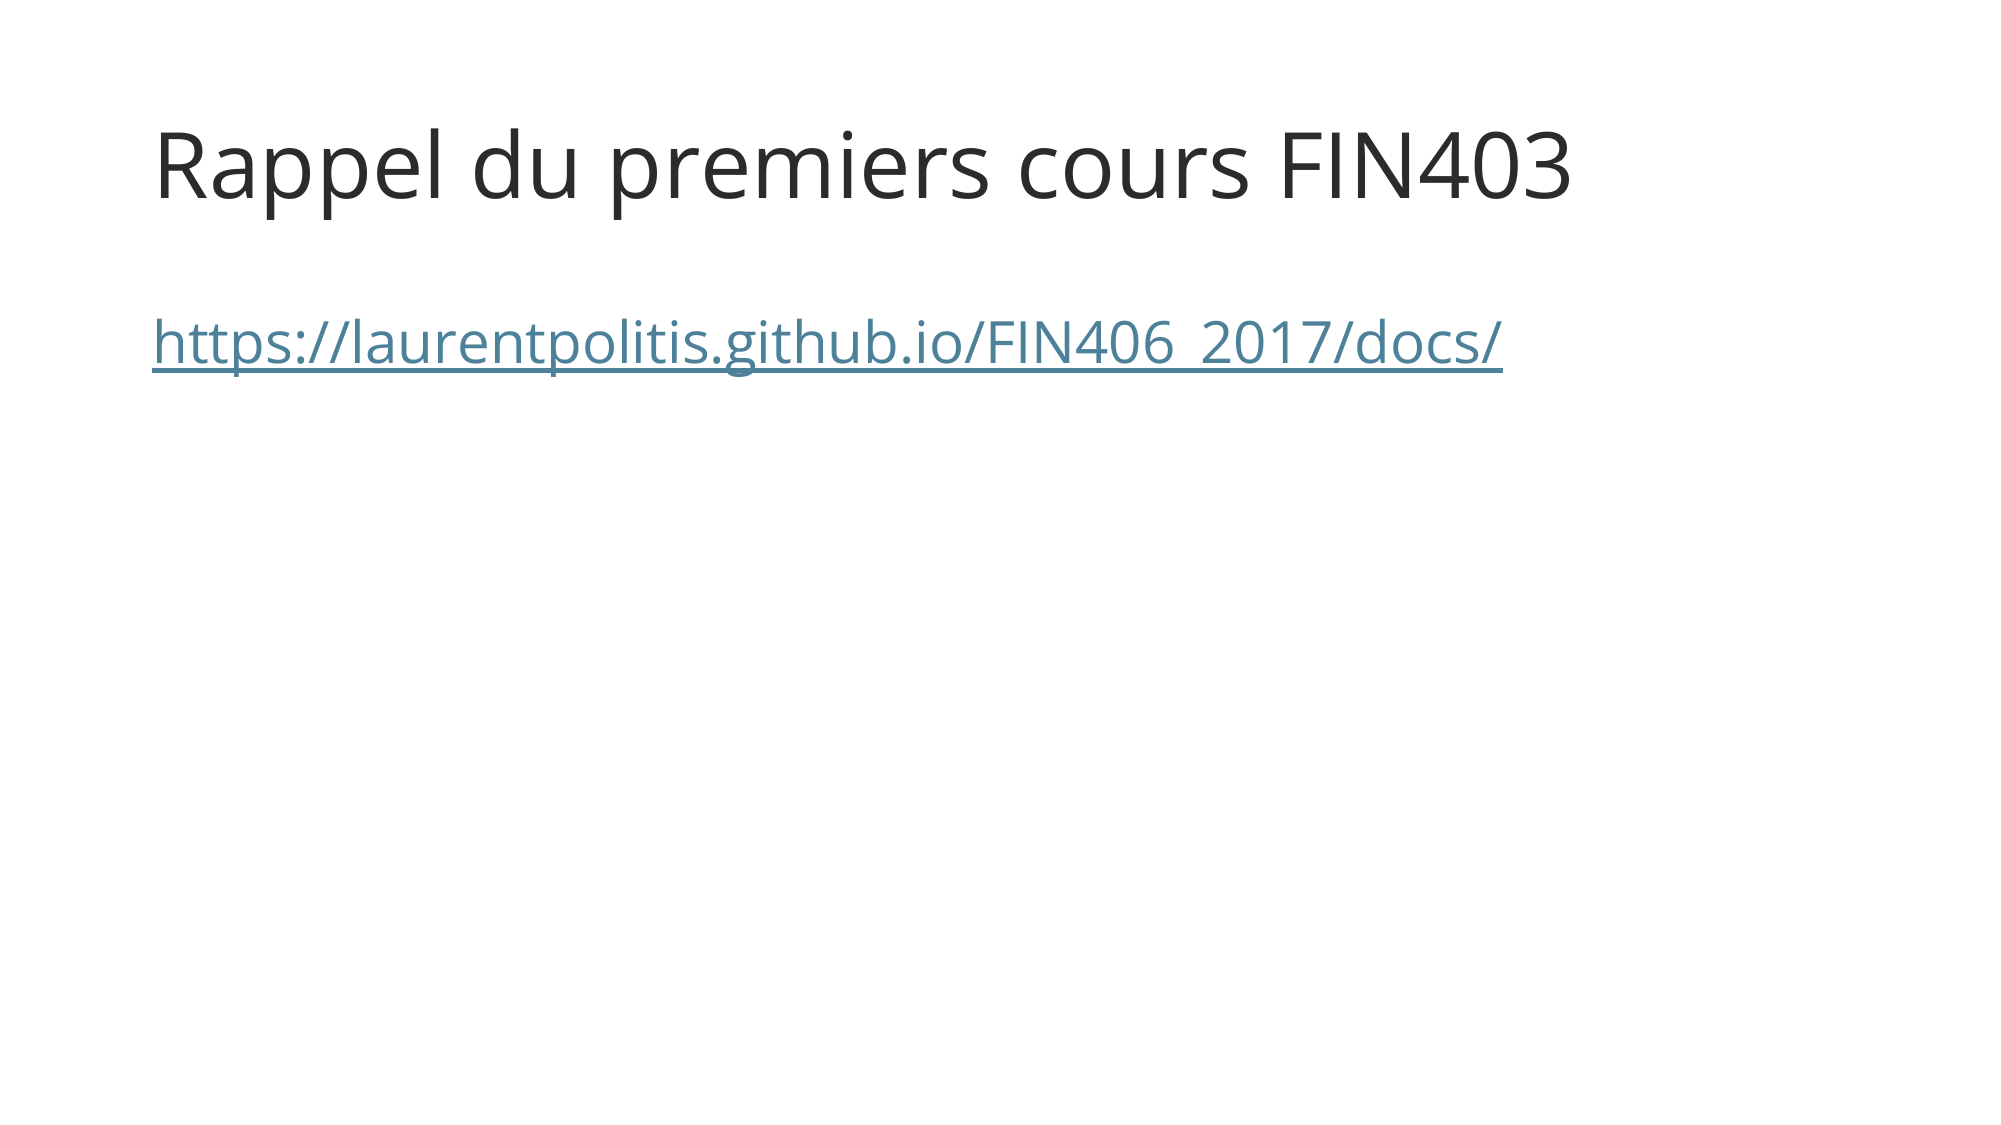

# Rappel du premiers cours FIN403
https://laurentpolitis.github.io/FIN406_2017/docs/